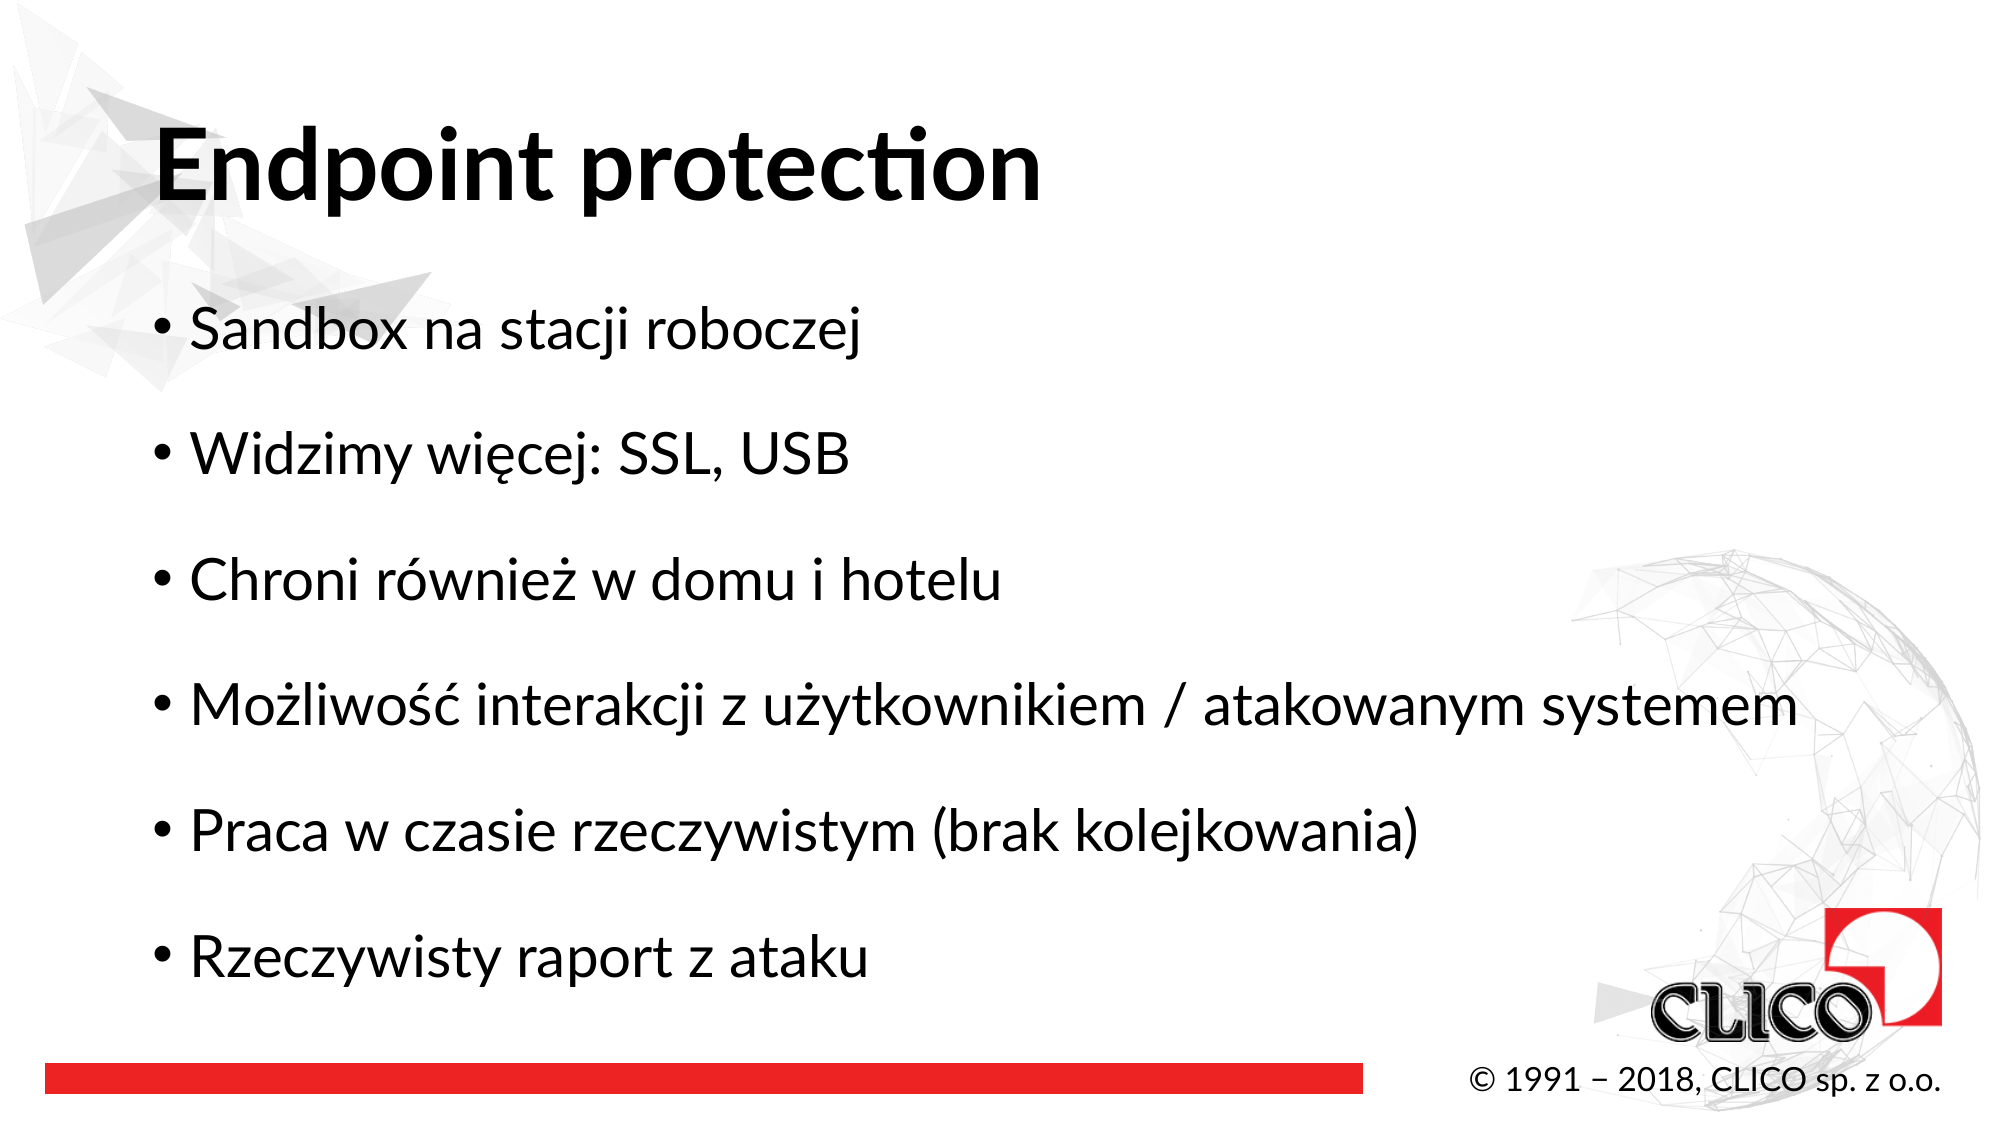

# Endpoint protection
Sandbox na stacji roboczej
Widzimy więcej: SSL, USB
Chroni również w domu i hotelu
Możliwość interakcji z użytkownikiem / atakowanym systemem
Praca w czasie rzeczywistym (brak kolejkowania)
Rzeczywisty raport z ataku